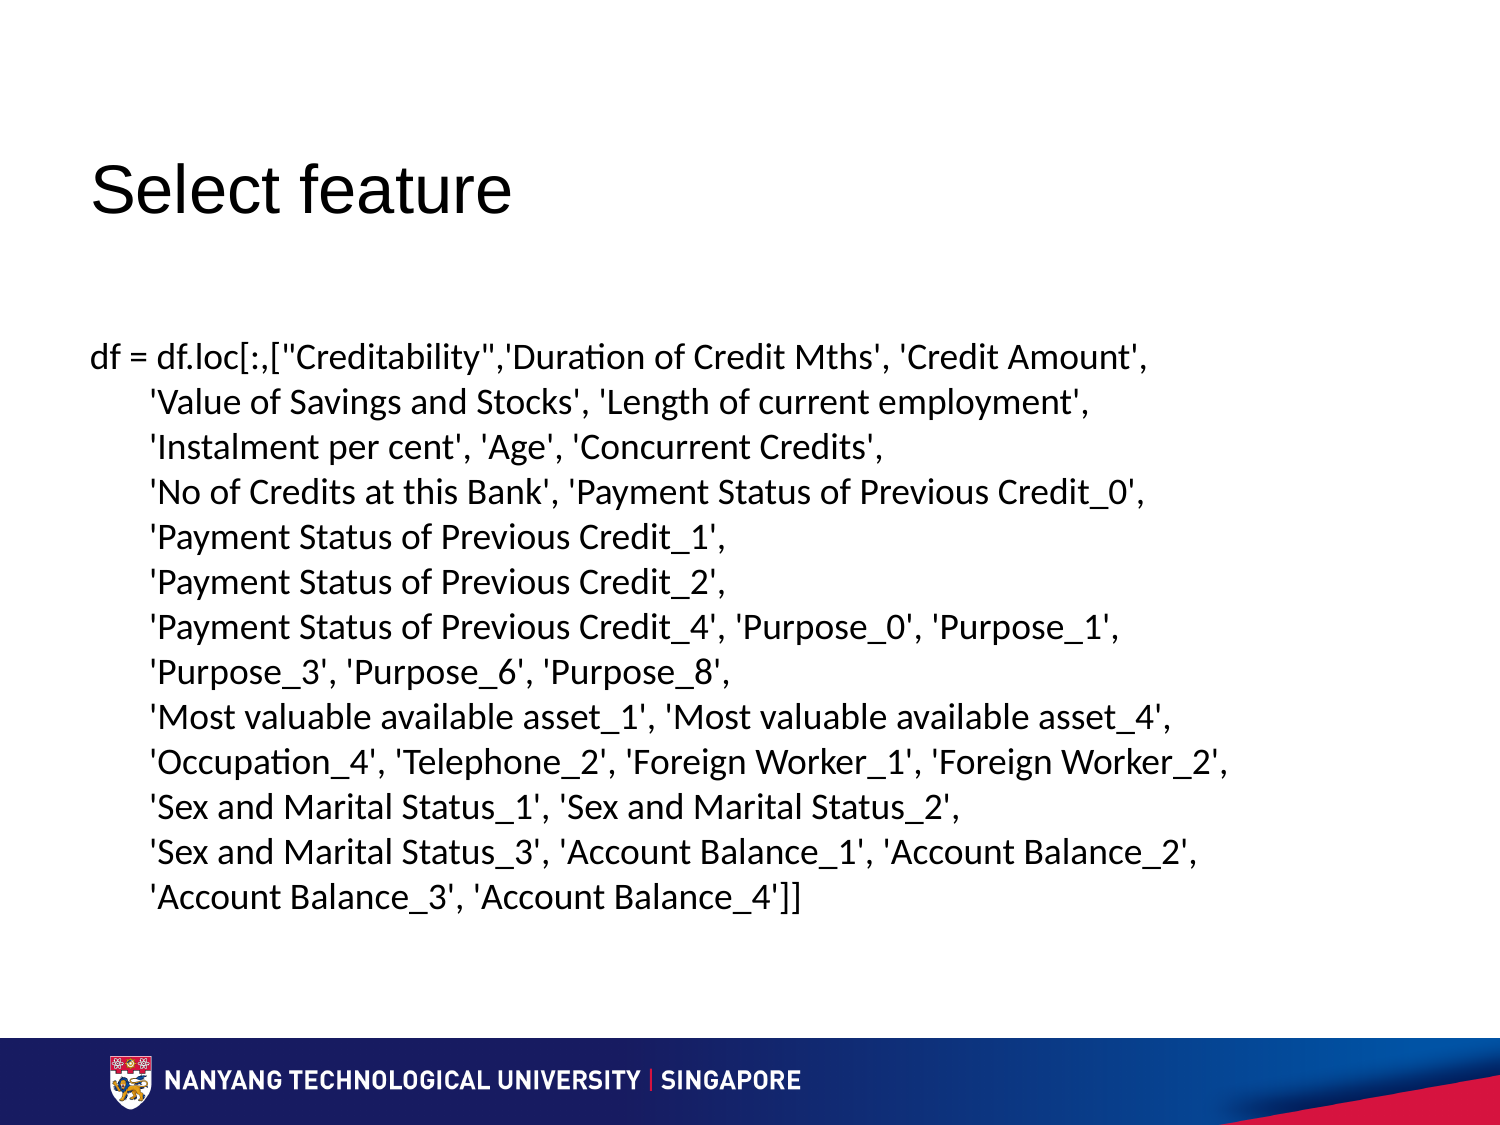

# Select feature
df = df.loc[:,["Creditability",'Duration of Credit Mths', 'Credit Amount',
       'Value of Savings and Stocks', 'Length of current employment',
       'Instalment per cent', 'Age', 'Concurrent Credits',
       'No of Credits at this Bank', 'Payment Status of Previous Credit_0',
       'Payment Status of Previous Credit_1',
       'Payment Status of Previous Credit_2',
       'Payment Status of Previous Credit_4', 'Purpose_0', 'Purpose_1',
       'Purpose_3', 'Purpose_6', 'Purpose_8',
       'Most valuable available asset_1', 'Most valuable available asset_4',
       'Occupation_4', 'Telephone_2', 'Foreign Worker_1', 'Foreign Worker_2',
       'Sex and Marital Status_1', 'Sex and Marital Status_2',
       'Sex and Marital Status_3', 'Account Balance_1', 'Account Balance_2',
       'Account Balance_3', 'Account Balance_4']]